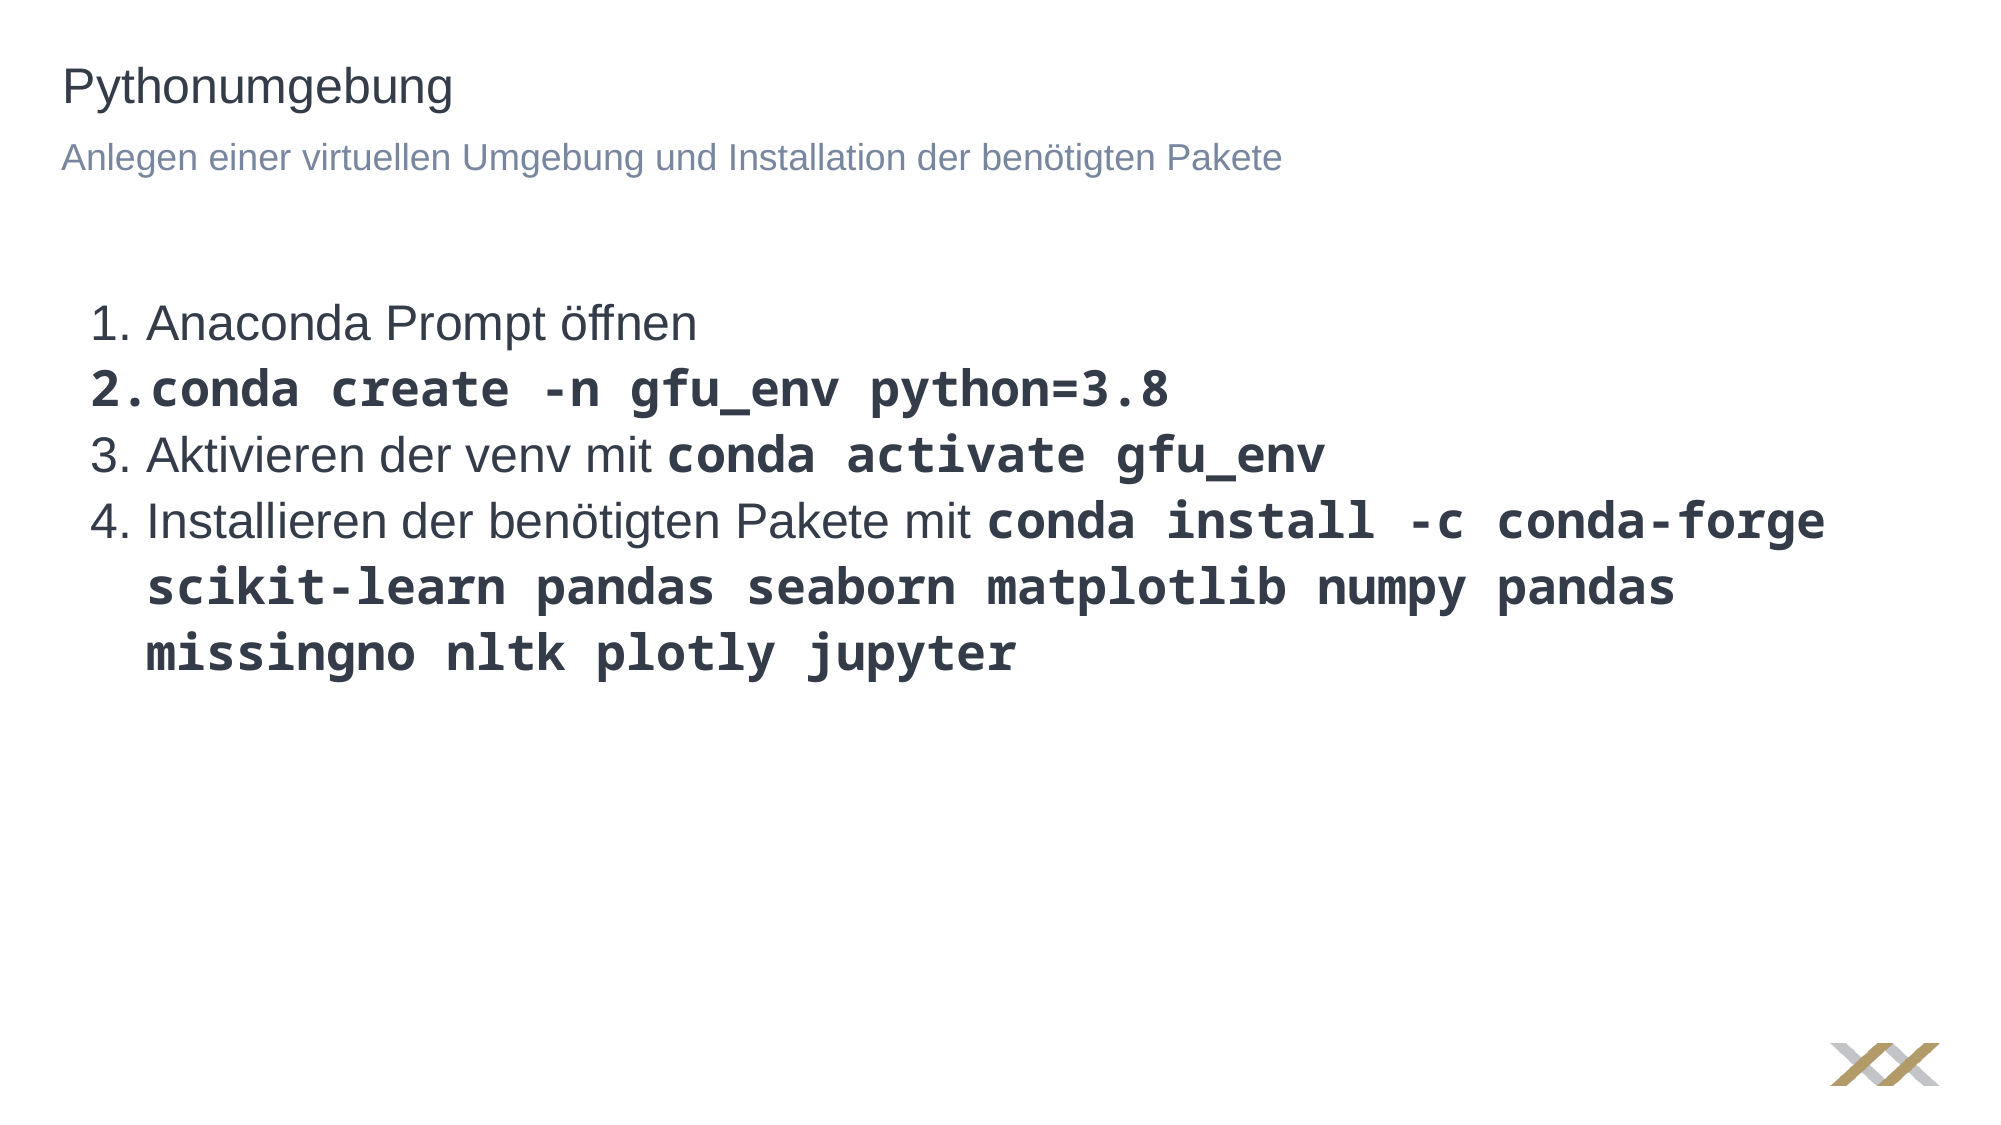

# Pythonumgebung
Anlegen einer virtuellen Umgebung und Installation der benötigten Pakete
Anaconda Prompt öffnen
conda create -n gfu_env python=3.8
Aktivieren der venv mit conda activate gfu_env
Installieren der benötigten Pakete mit conda install -c conda-forge scikit-learn pandas seaborn matplotlib numpy pandas missingno nltk plotly jupyter